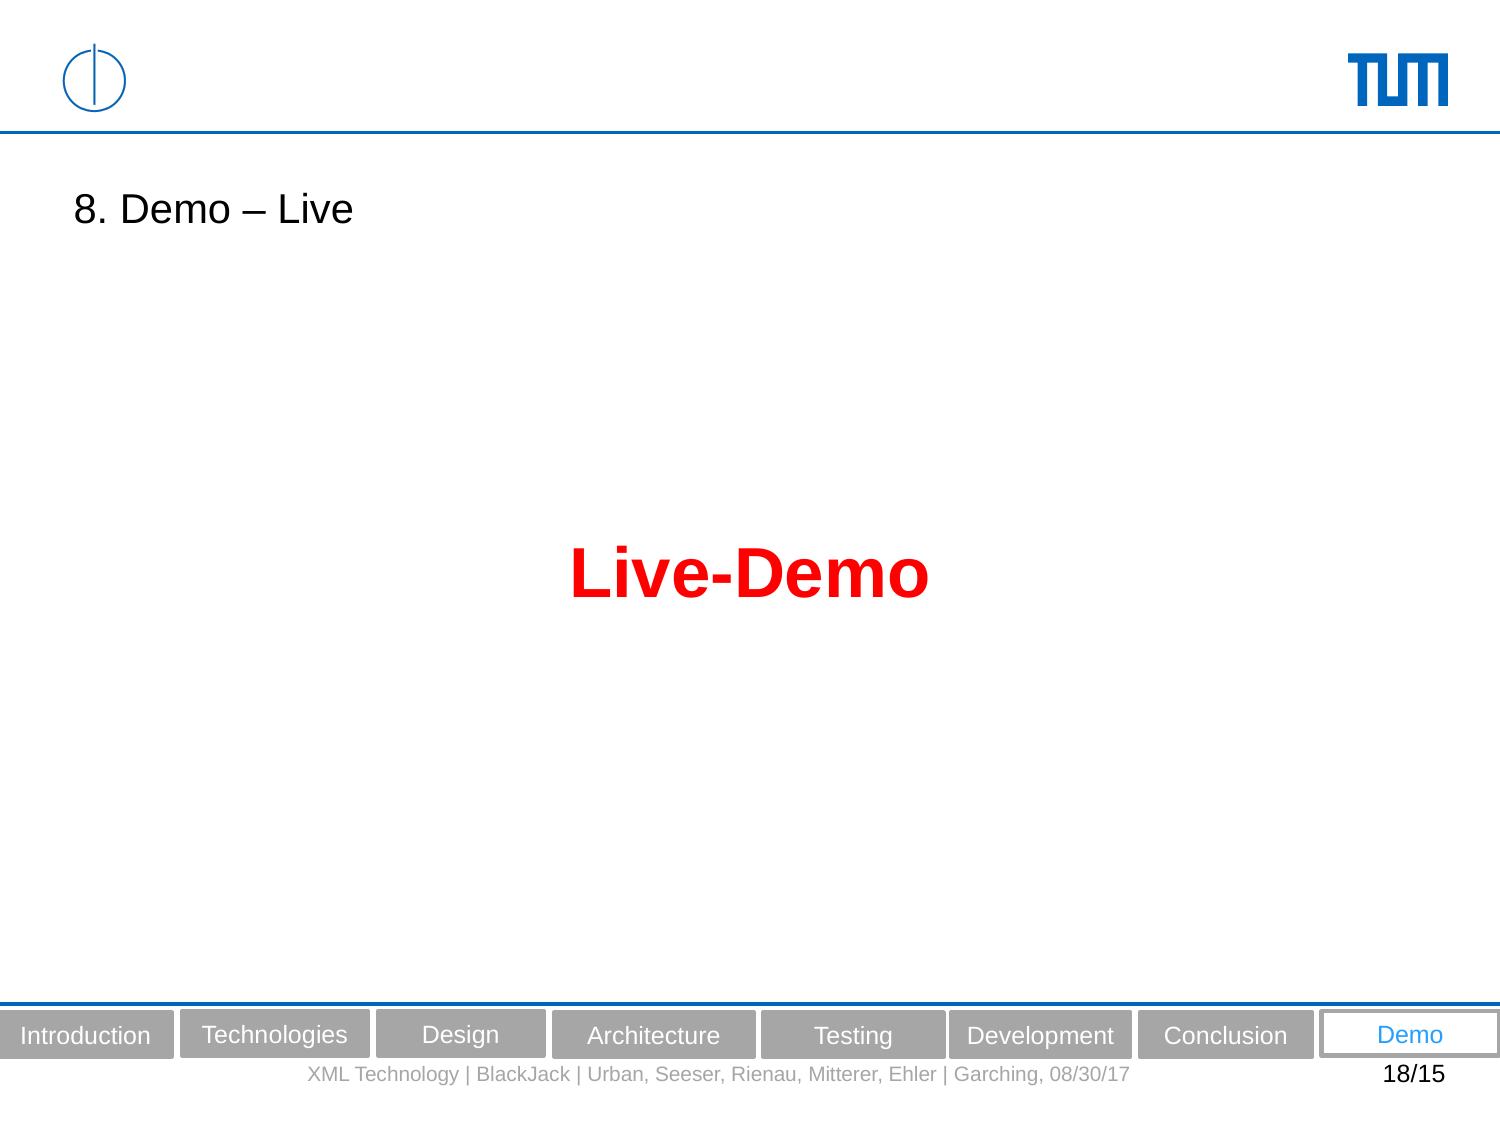

# 8. Demo – Live
Live-Demo
Technologies
Design
Demo
Introduction
Architecture
Testing
Development
Conclusion
XML Technology | BlackJack | Urban, Seeser, Rienau, Mitterer, Ehler | Garching, 08/30/17
18/15